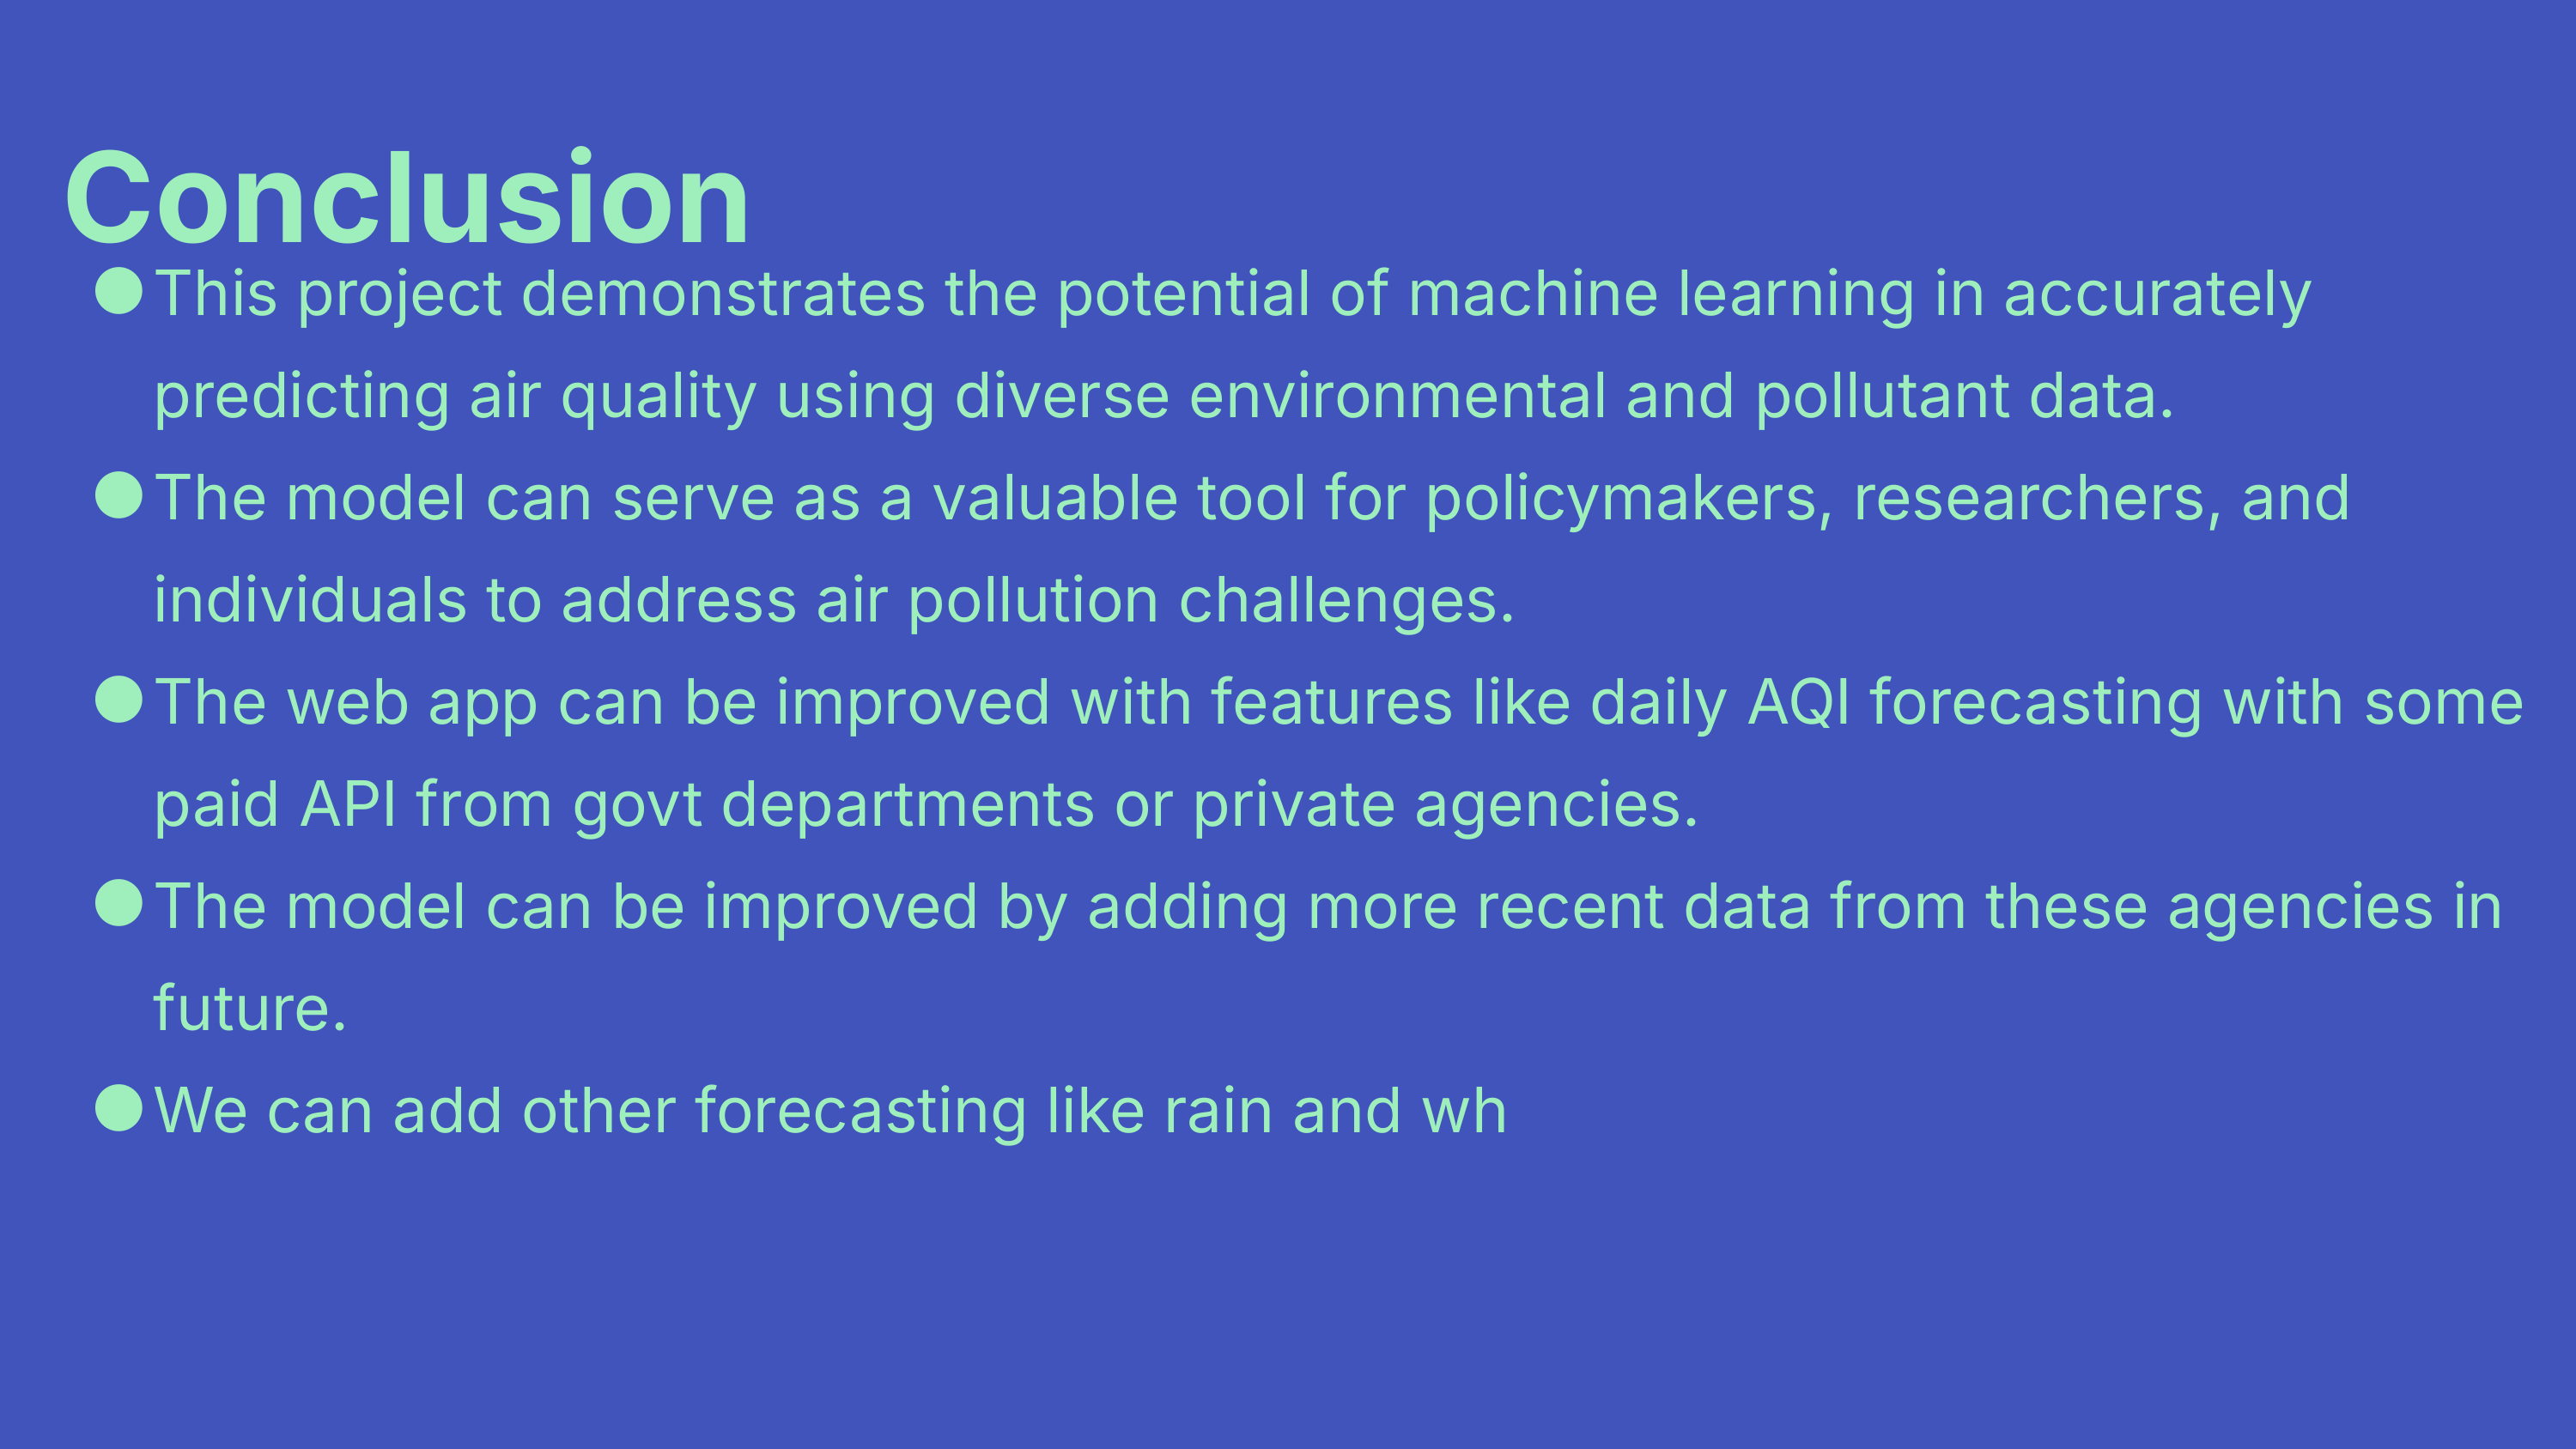

Conclusion
This project demonstrates the potential of machine learning in accurately predicting air quality using diverse environmental and pollutant data.
The model can serve as a valuable tool for policymakers, researchers, and individuals to address air pollution challenges.
The web app can be improved with features like daily AQI forecasting with some paid API from govt departments or private agencies.
The model can be improved by adding more recent data from these agencies in future.
We can add other forecasting like rain and wh